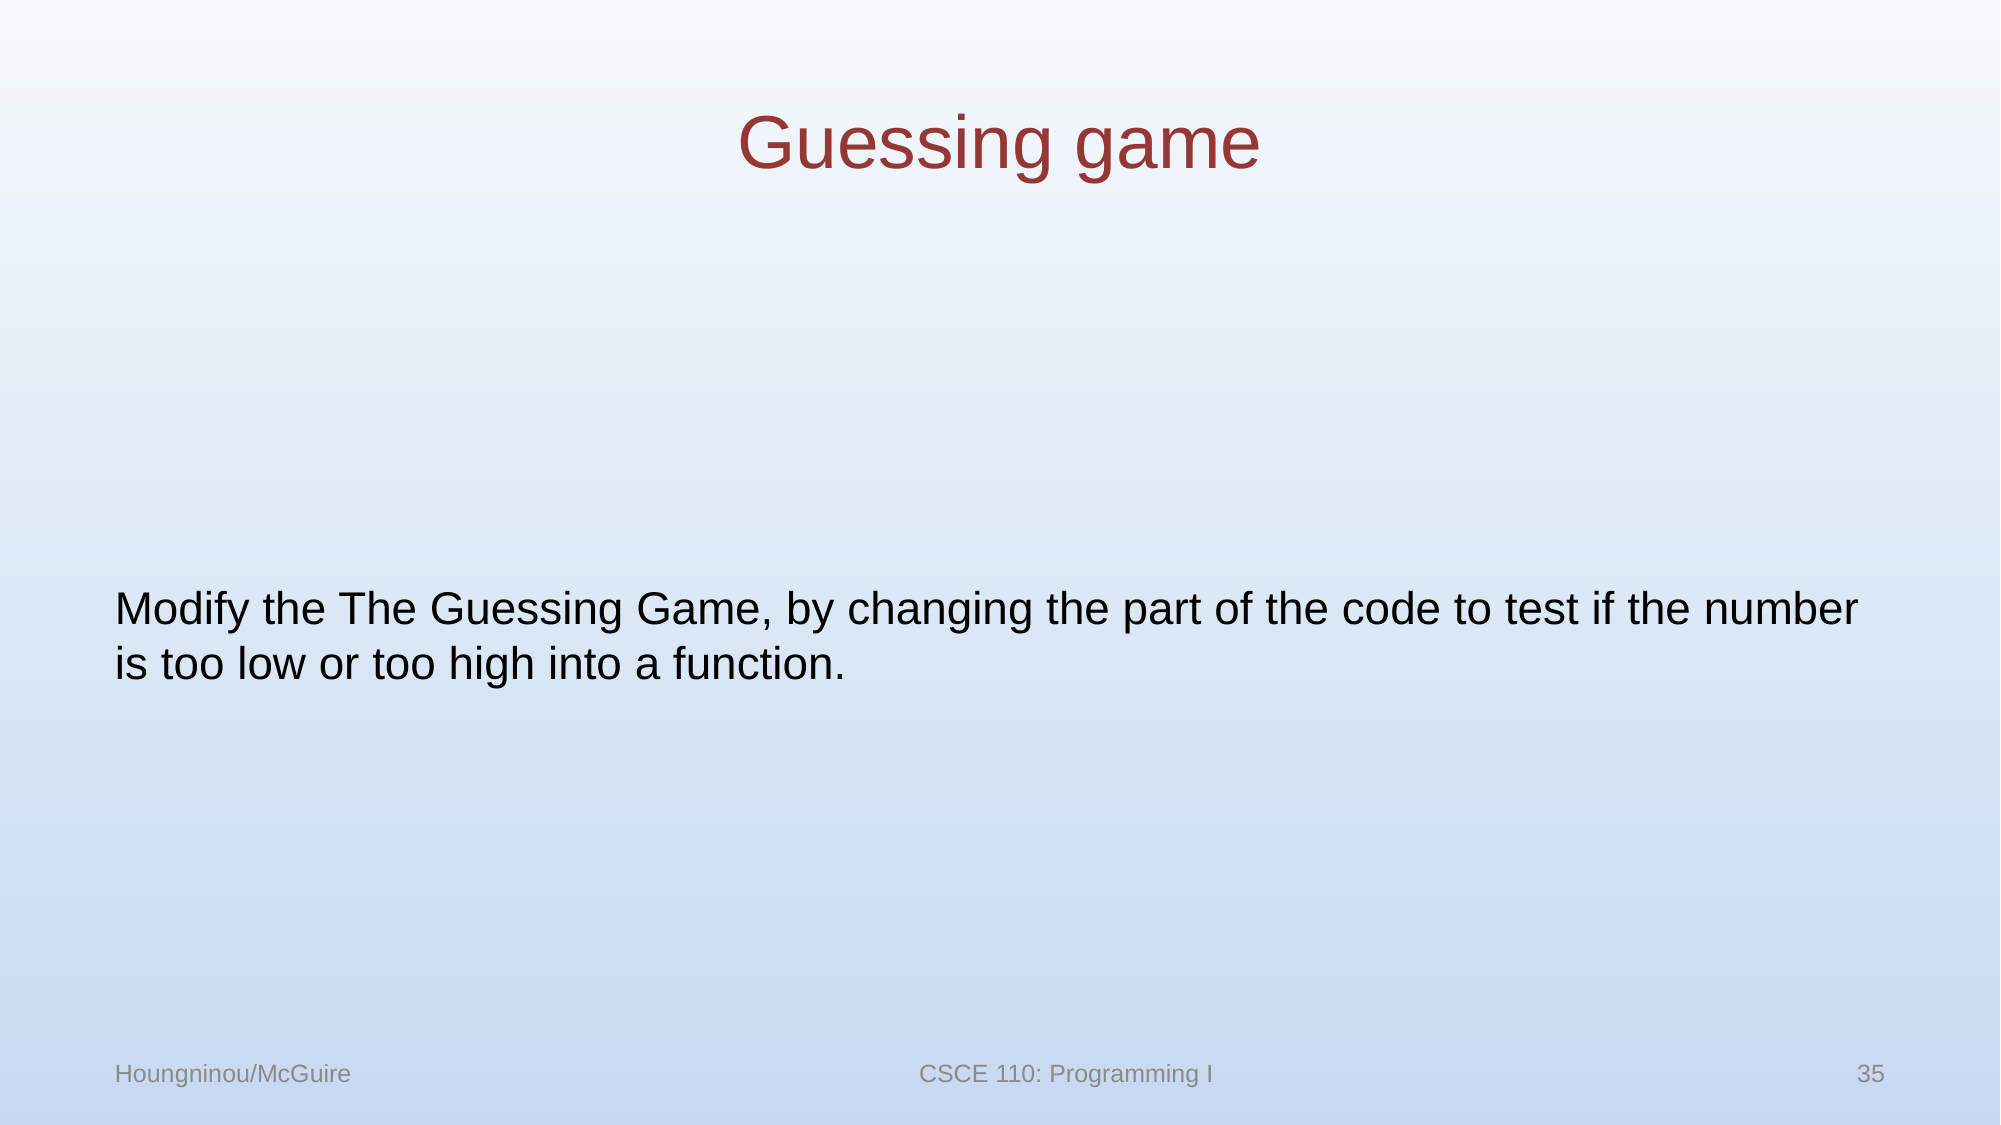

# Guessing game
Modify the The Guessing Game, by changing the part of the code to test if the number is too low or too high into a function.
Houngninou/McGuire
CSCE 110: Programming I
35